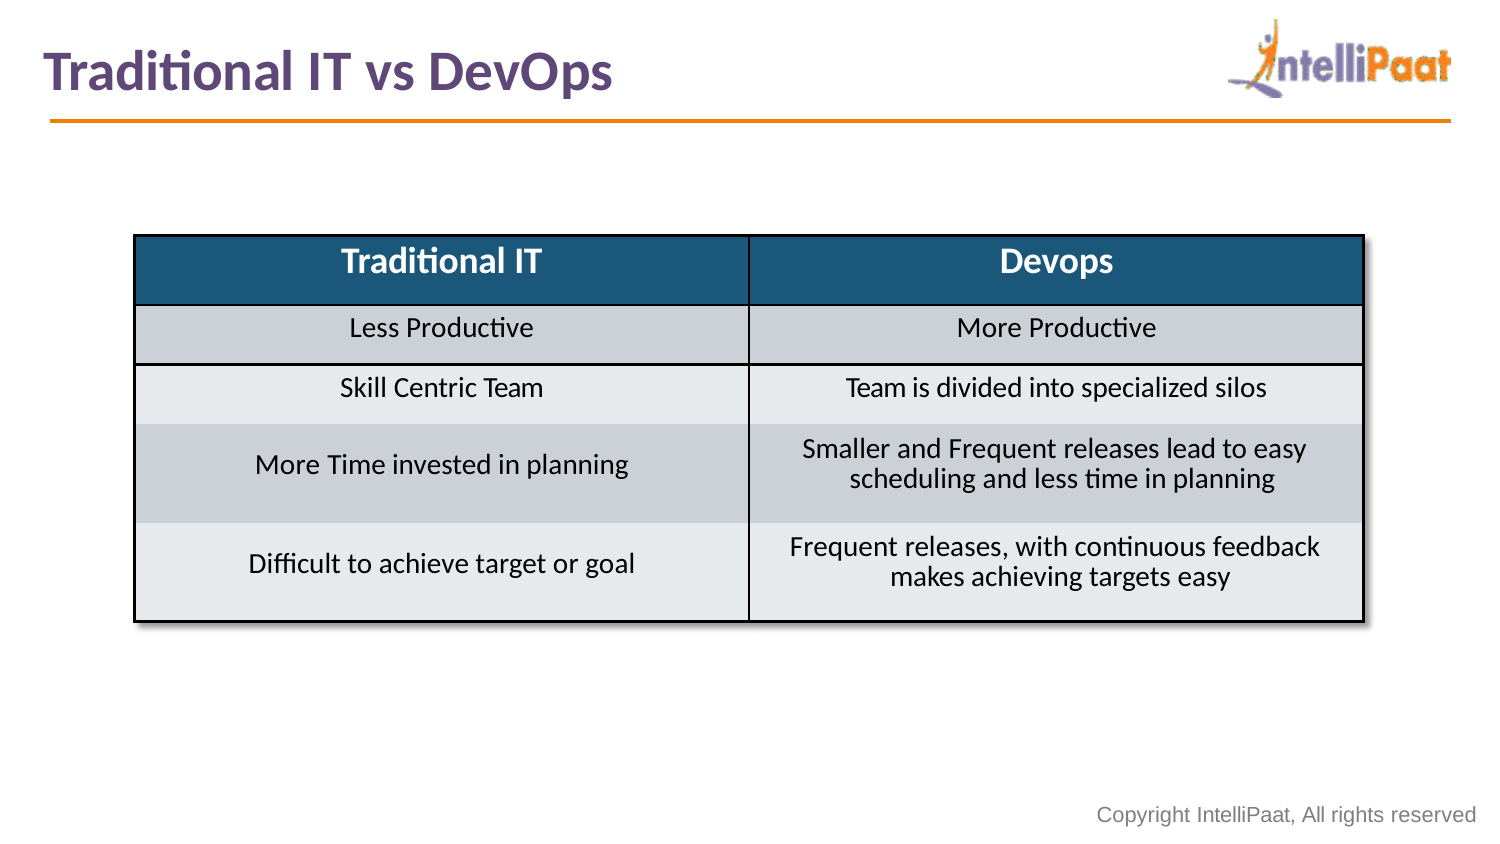

# Traditional IT vs DevOps

| Traditional IT | Devops |
| --- | --- |
| Less Productive | More Productive |
| Skill Centric Team | Team is divided into specialized silos |
| More Time invested in planning | Smaller and Frequent releases lead to easy scheduling and less time in planning |
| Difficult to achieve target or goal | Frequent releases, with continuous feedback makes achieving targets easy |
Copyright IntelliPaat, All rights reserved